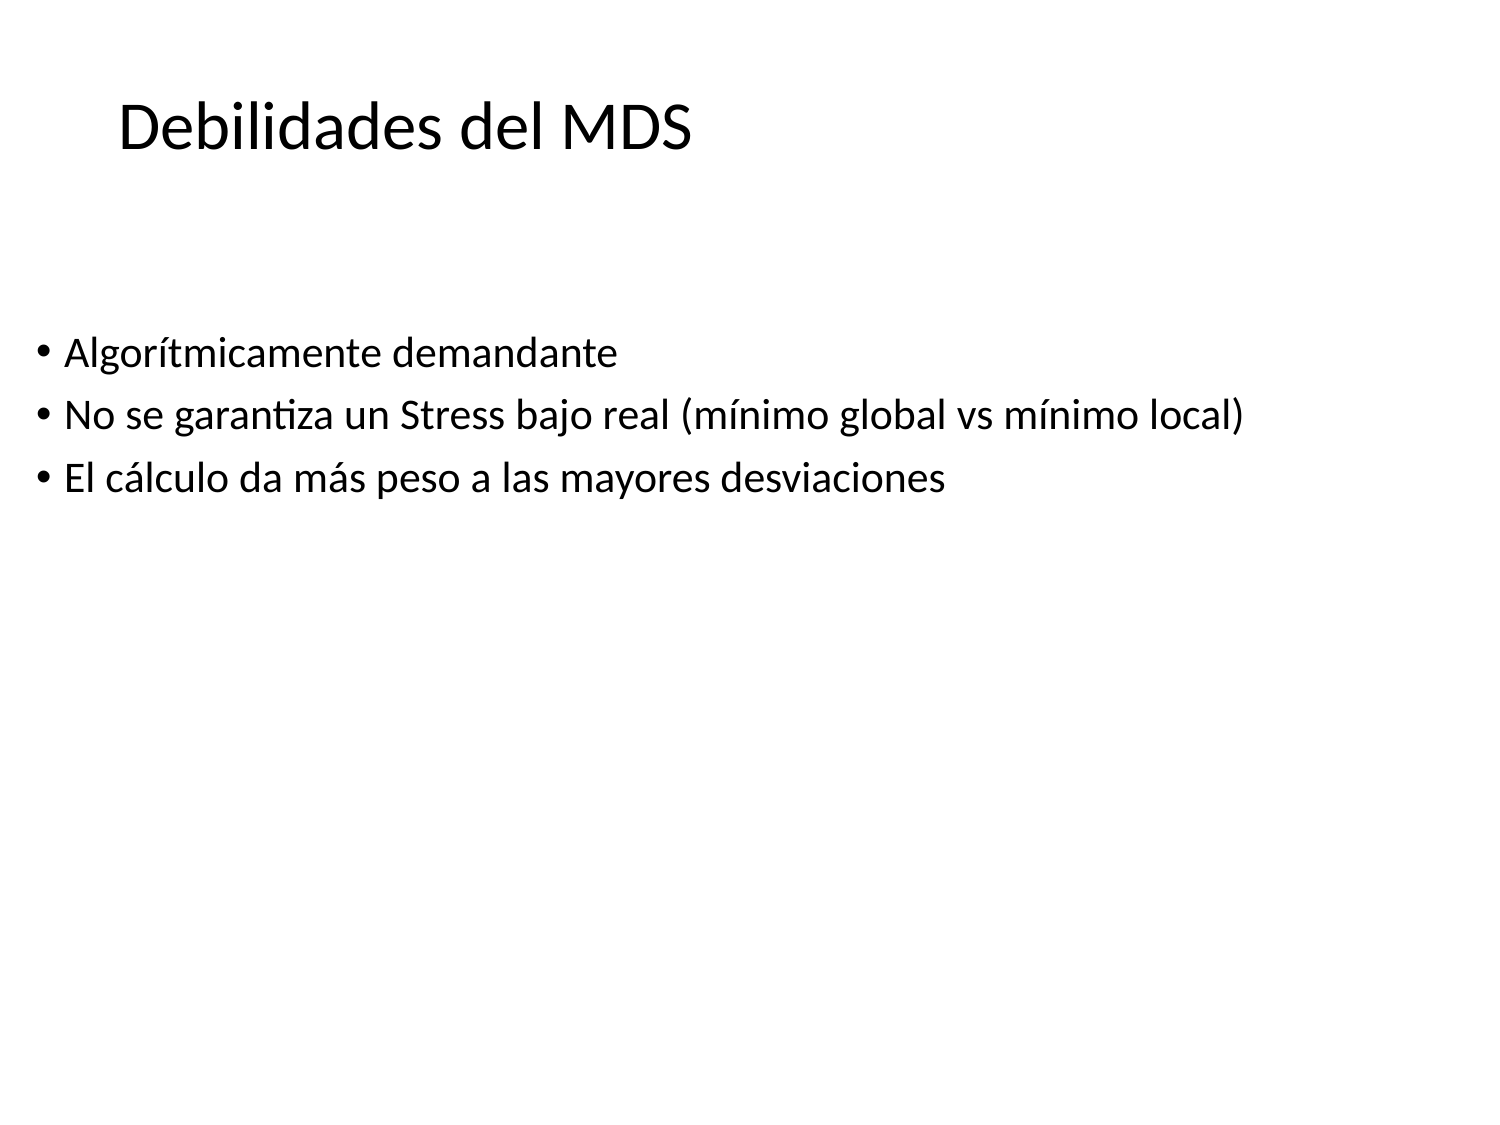

# Debilidades del MDS
Algorítmicamente demandante
No se garantiza un Stress bajo real (mínimo global vs mínimo local)
El cálculo da más peso a las mayores desviaciones